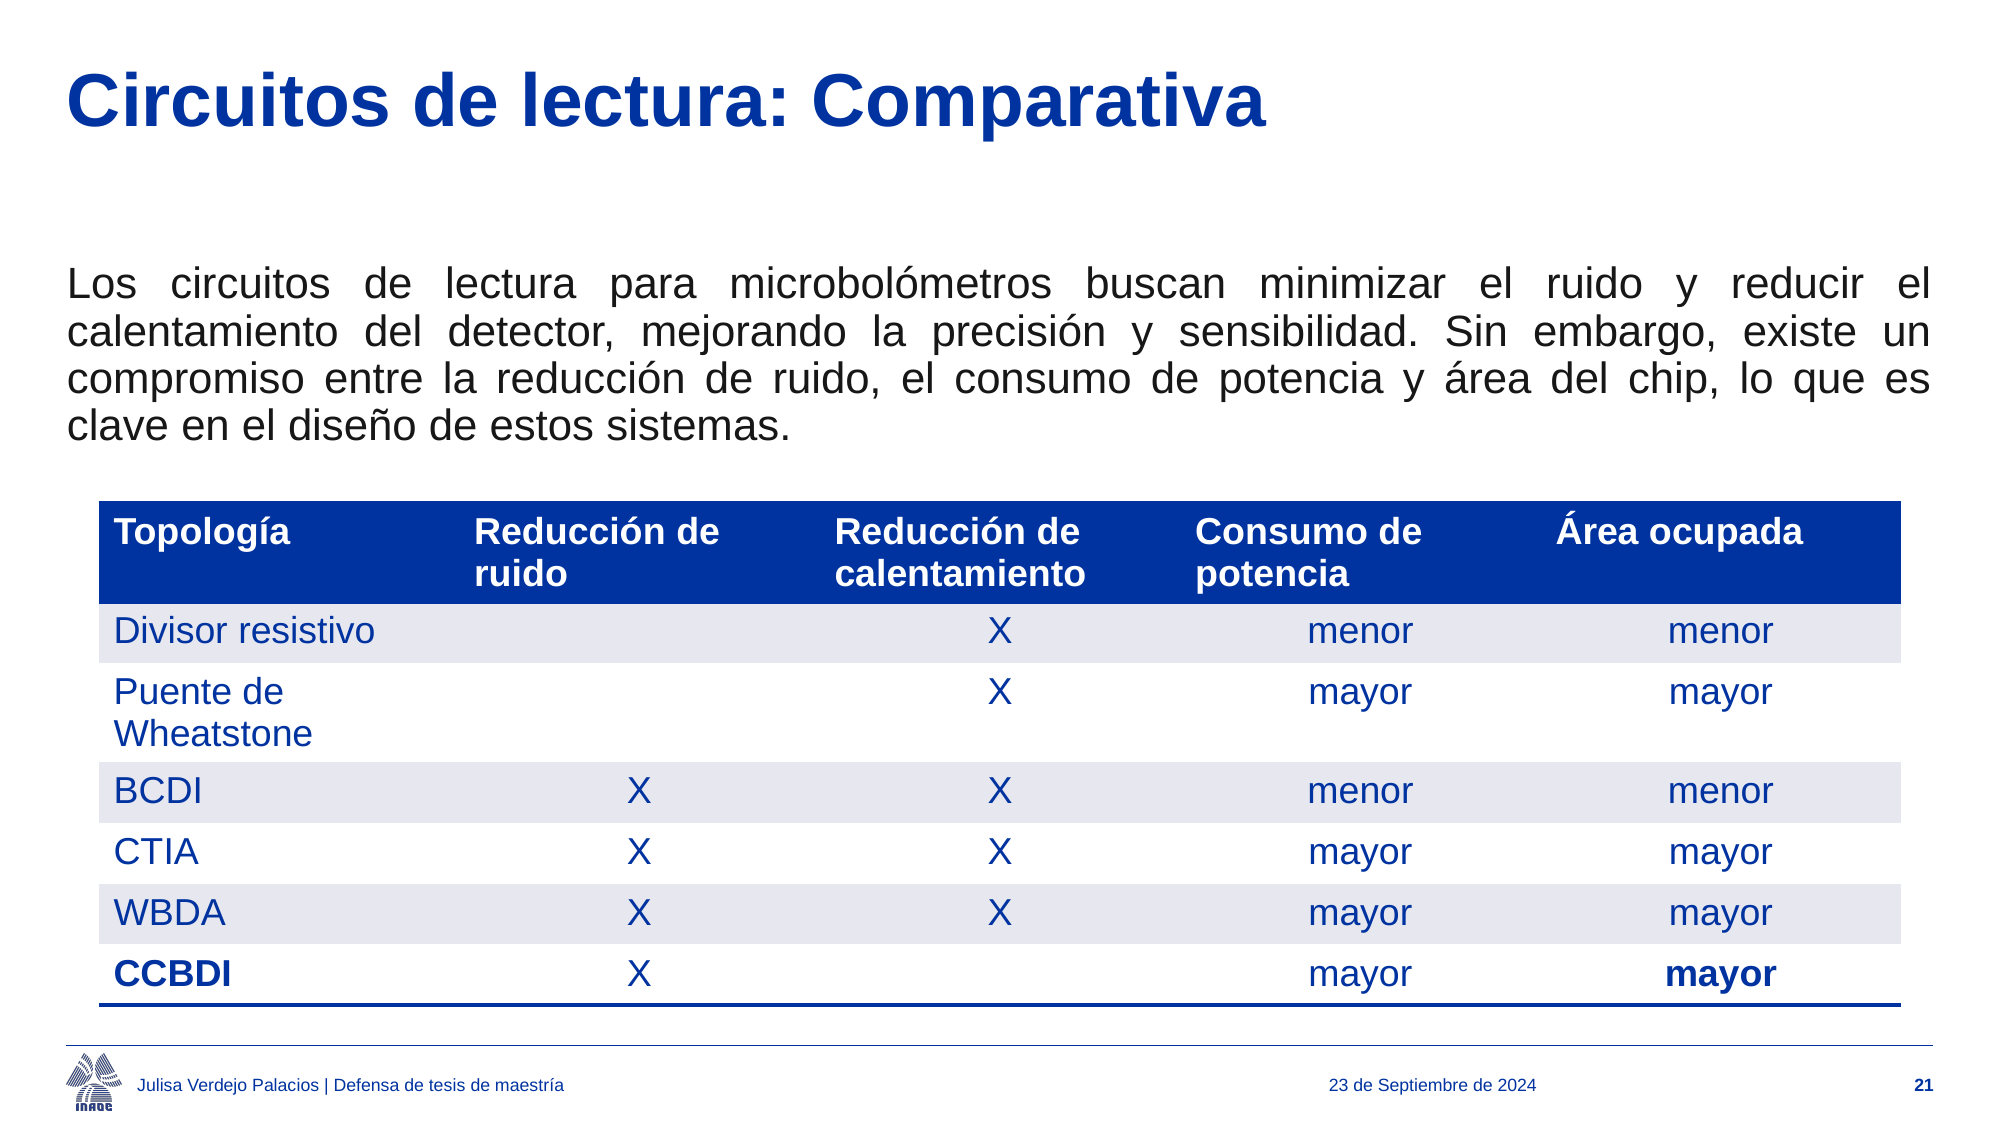

# Circuitos de lectura: Comparativa
Los circuitos de lectura para microbolómetros buscan minimizar el ruido y reducir el calentamiento del detector, mejorando la precisión y sensibilidad. Sin embargo, existe un compromiso entre la reducción de ruido, el consumo de potencia y área del chip, lo que es clave en el diseño de estos sistemas.
| Topología | Reducción de ruido | Reducción de calentamiento | Consumo de potencia | Área ocupada |
| --- | --- | --- | --- | --- |
| Divisor resistivo |  | X | menor | menor |
| Puente de Wheatstone |  | X | mayor | mayor |
| BCDI | X | X | menor | menor |
| CTIA | X | X | mayor | mayor |
| WBDA | X | X | mayor | mayor |
| CCBDI | X |  | mayor | mayor |
Julisa Verdejo Palacios | Defensa de tesis de maestría
23 de Septiembre de 2024
21